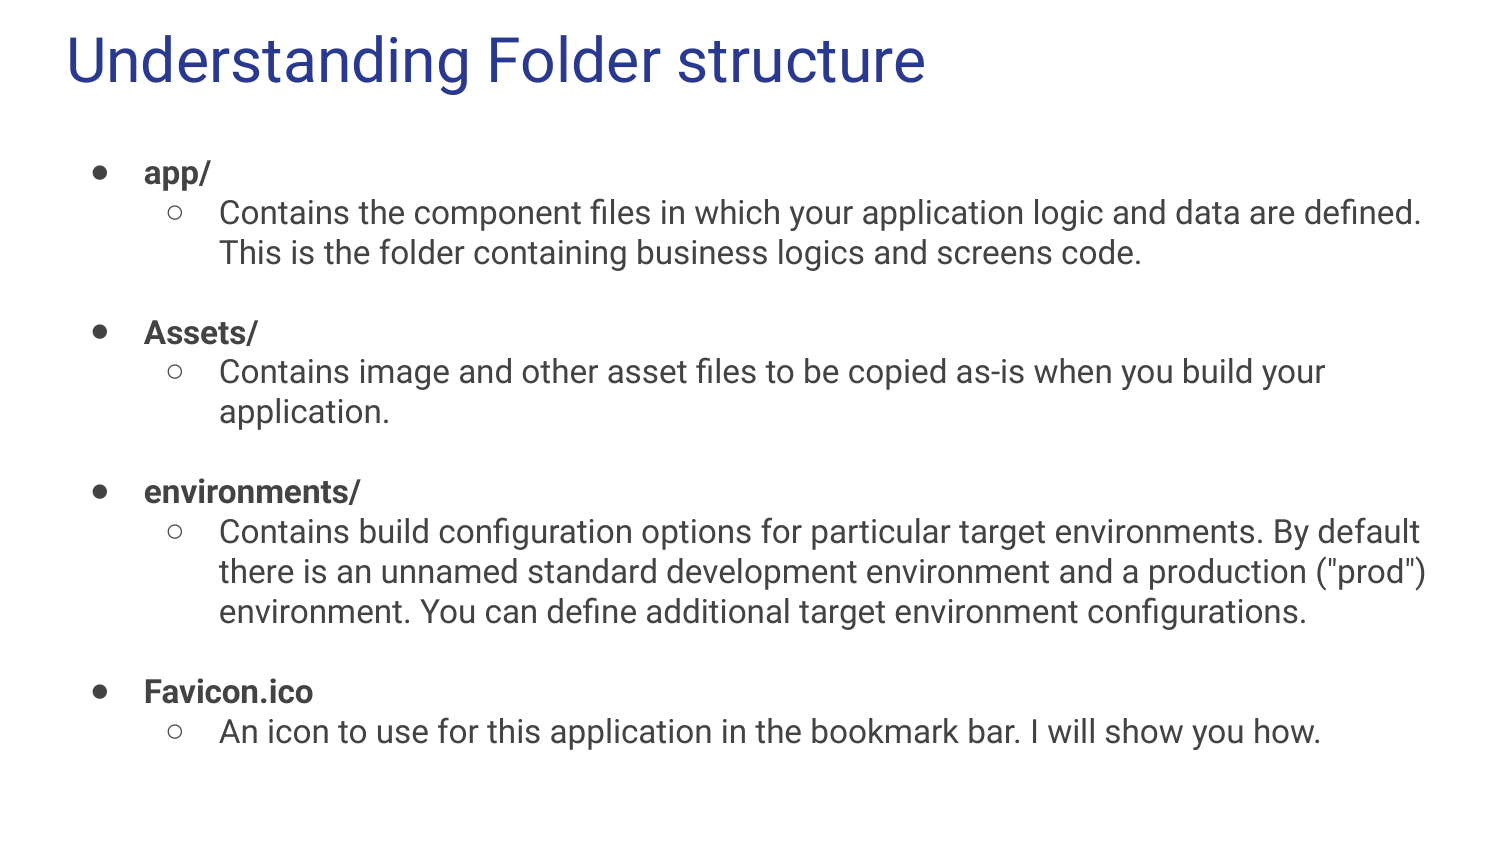

# Understanding Folder structure
app/
Contains the component files in which your application logic and data are defined. This is the folder containing business logics and screens code.

Assets/
Contains image and other asset files to be copied as-is when you build your application.

environments/
Contains build configuration options for particular target environments. By default there is an unnamed standard development environment and a production ("prod") environment. You can define additional target environment configurations.

Favicon.ico
An icon to use for this application in the bookmark bar. I will show you how.